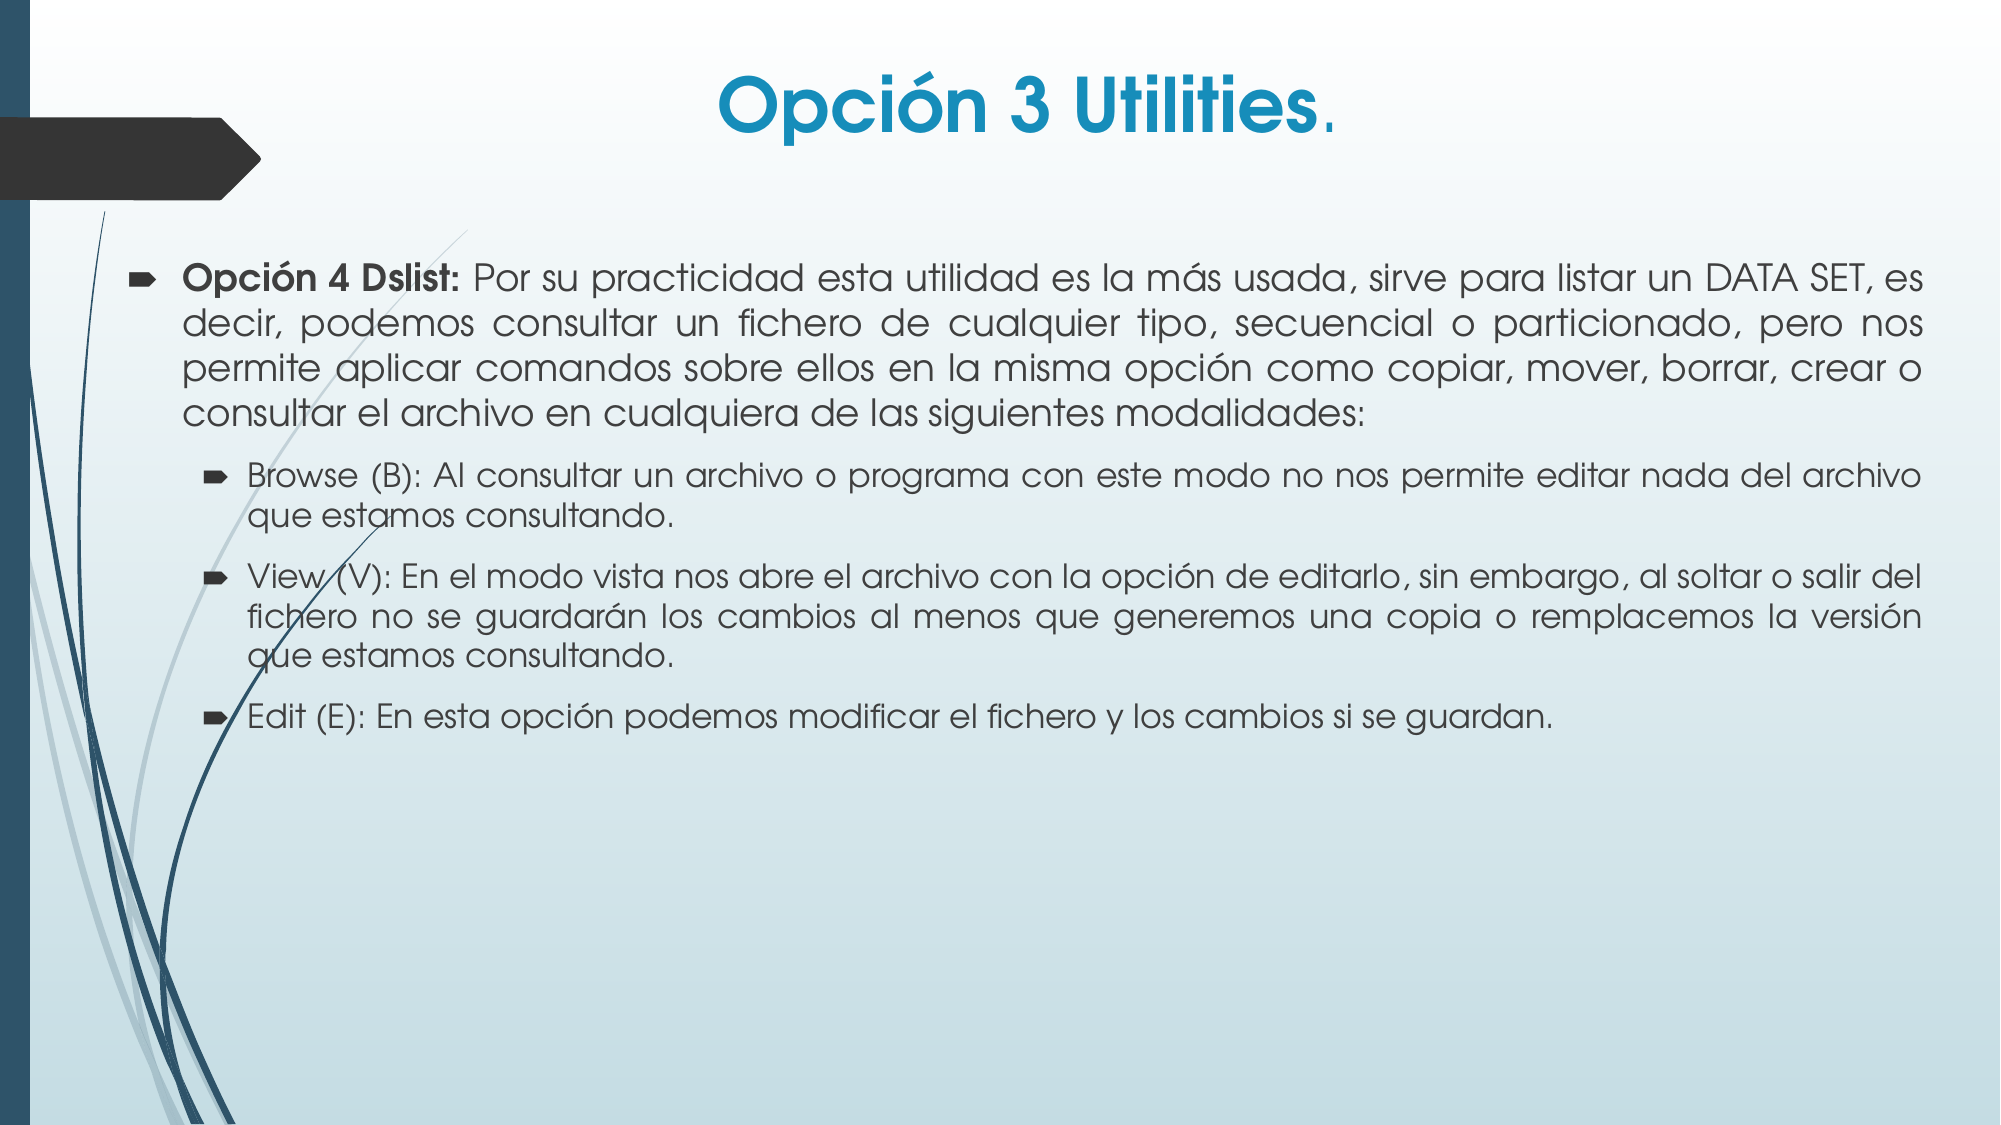

# Opción 3 Utilities.
Opción 4 Dslist: Por su practicidad esta utilidad es la más usada, sirve para listar un DATA SET, es decir, podemos consultar un fichero de cualquier tipo, secuencial o particionado, pero nos permite aplicar comandos sobre ellos en la misma opción como copiar, mover, borrar, crear o consultar el archivo en cualquiera de las siguientes modalidades:
Browse (B): Al consultar un archivo o programa con este modo no nos permite editar nada del archivo que estamos consultando.
View (V): En el modo vista nos abre el archivo con la opción de editarlo, sin embargo, al soltar o salir del fichero no se guardarán los cambios al menos que generemos una copia o remplacemos la versión que estamos consultando.
Edit (E): En esta opción podemos modificar el fichero y los cambios si se guardan.